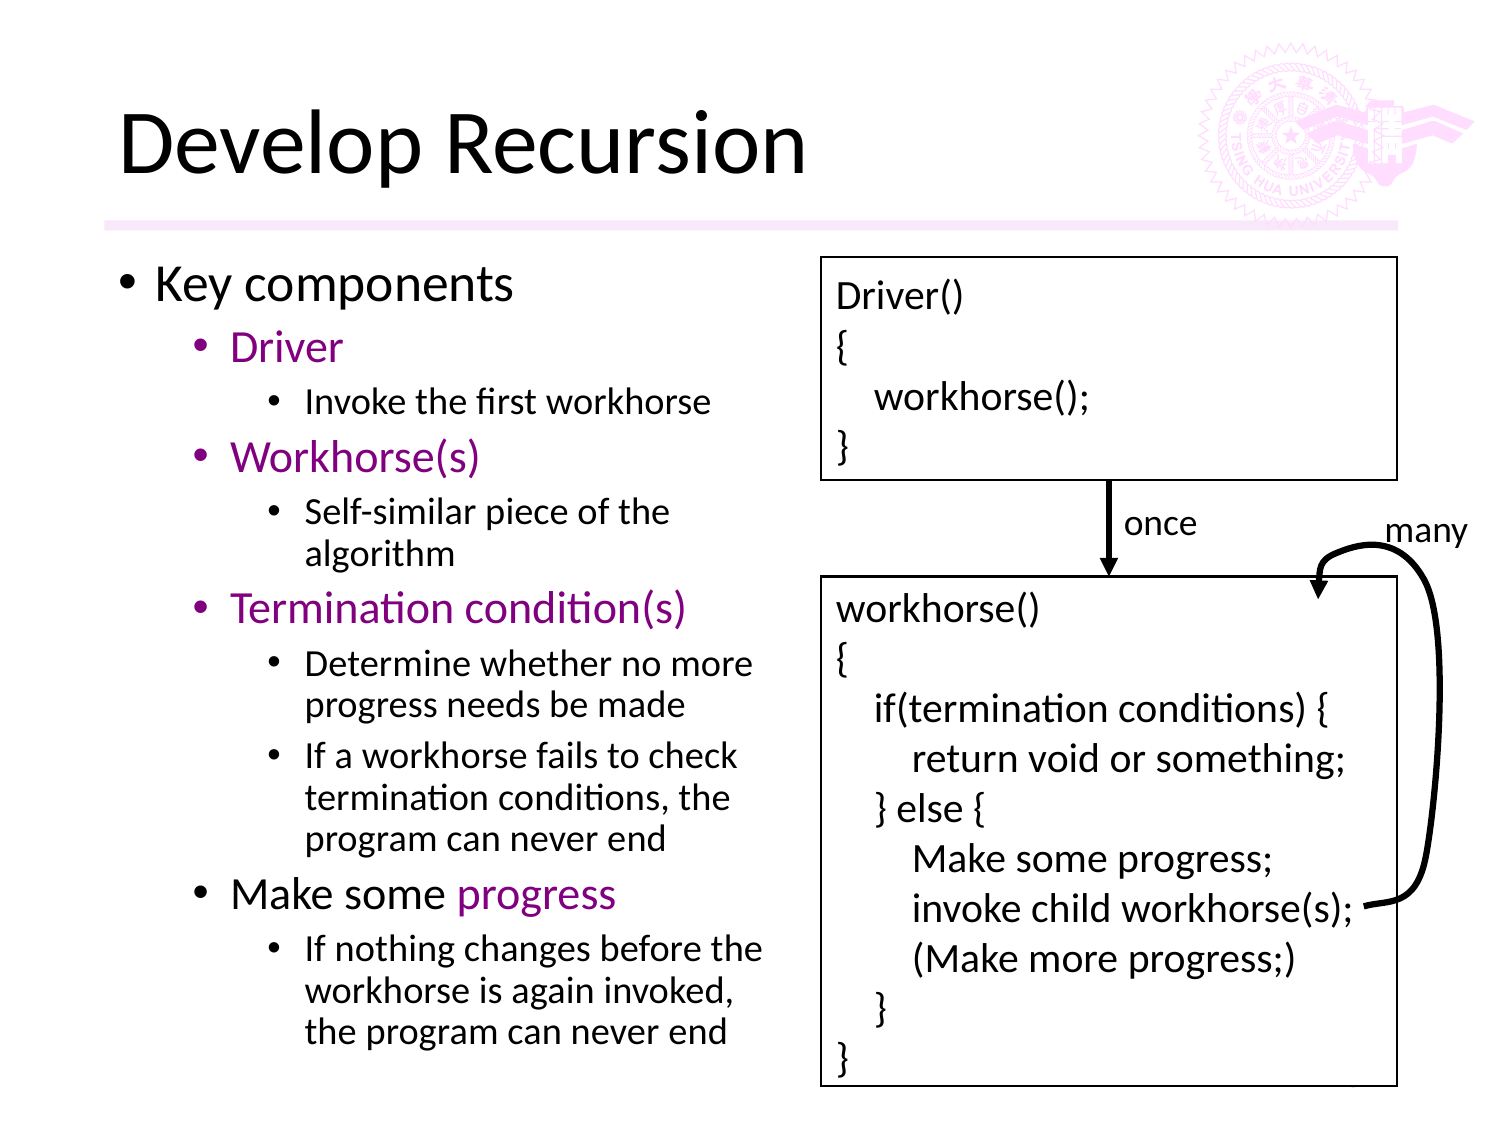

# Develop Recursion
Key components
Driver
Invoke the first workhorse
Workhorse(s)
Self-similar piece of the algorithm
Termination condition(s)
Determine whether no more progress needs be made
If a workhorse fails to check termination conditions, the program can never end
Make some progress
If nothing changes before the workhorse is again invoked, the program can never end
Driver()
{
    workhorse();
}
once
many

workhorse()
{
    if(termination conditions) {
        return void or something;
    } else {
        Make some progress;
        invoke child workhorse(s);
        (Make more progress;)
    }
}
81